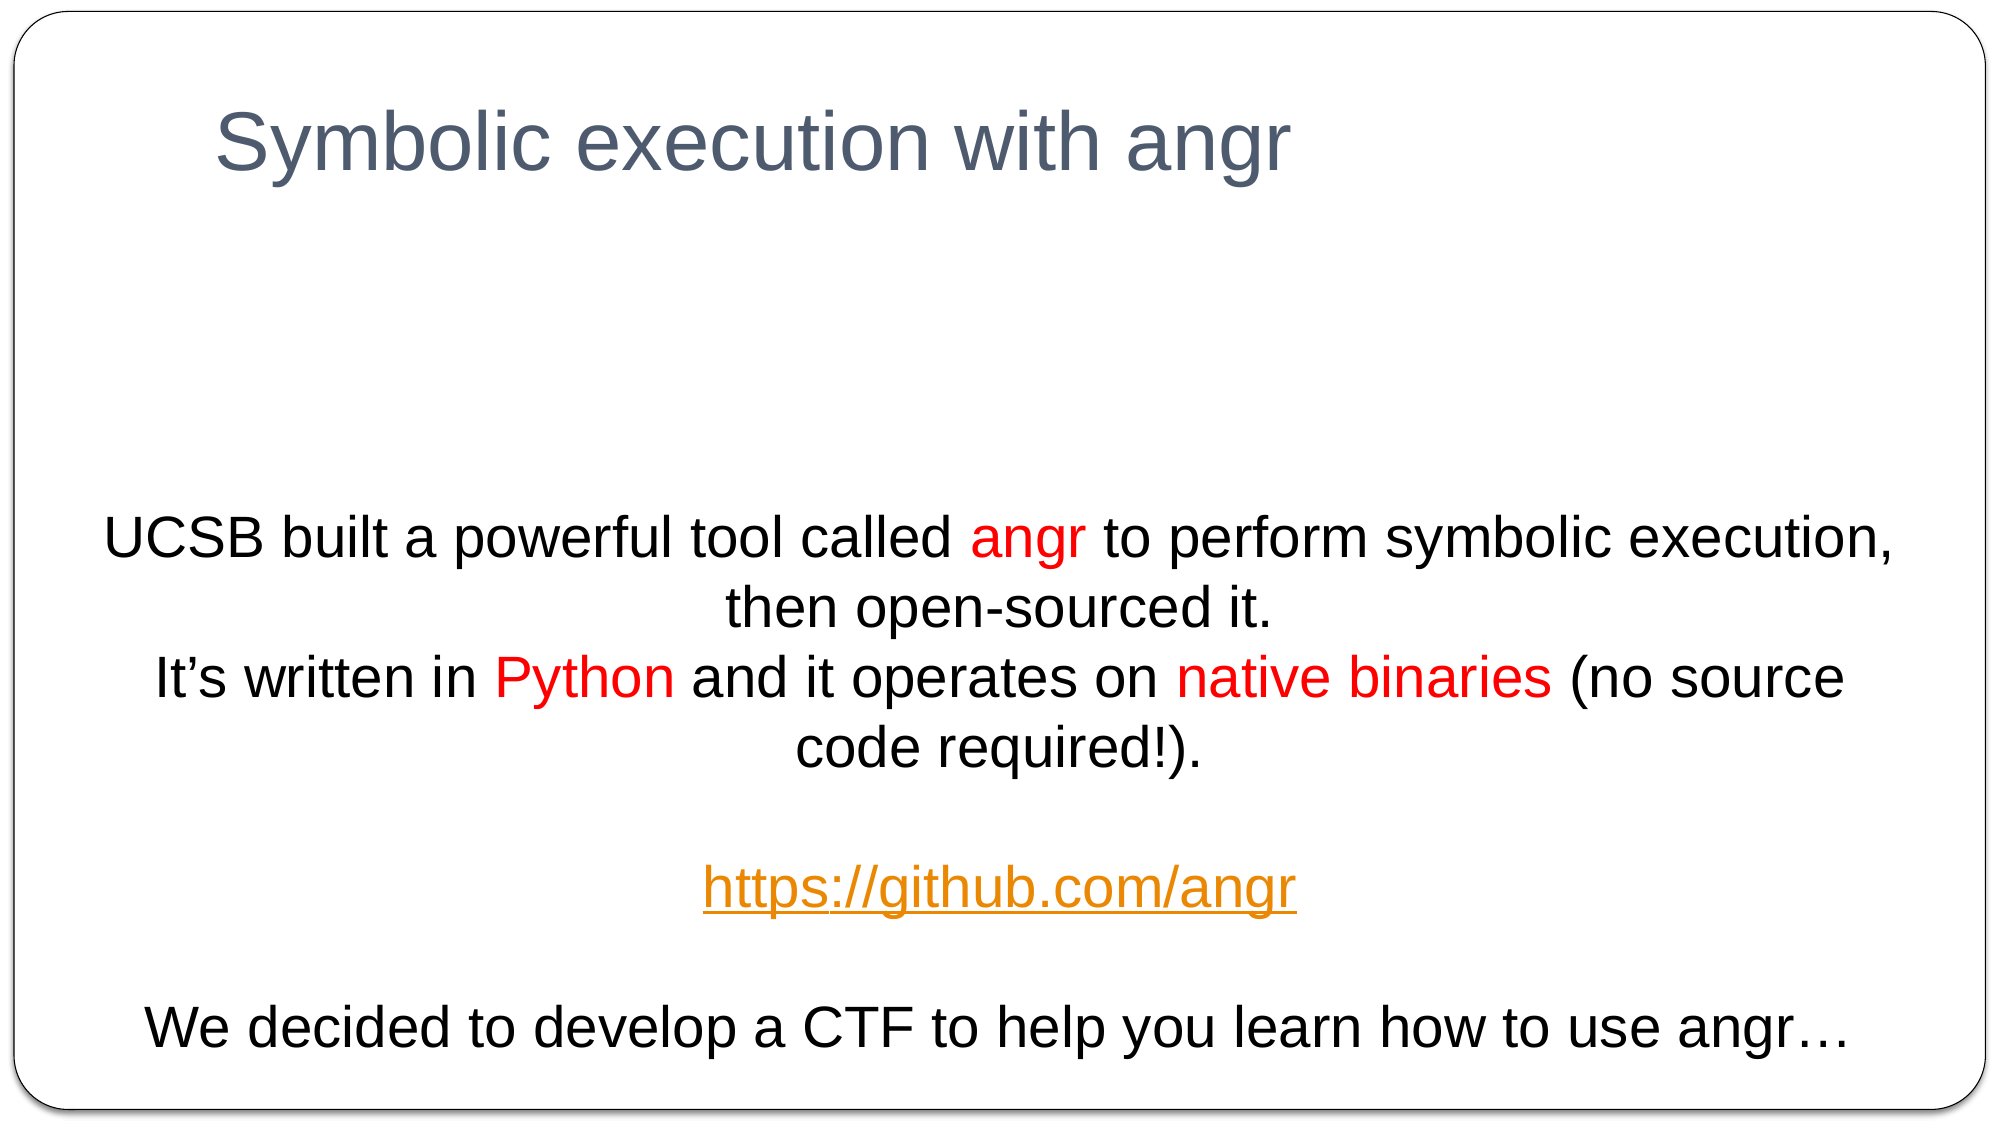

# Symbolic execution with angr
UCSB built a powerful tool called angr to perform symbolic execution, then open-sourced it.
It’s written in Python and it operates on native binaries (no source code required!).

https://github.com/angr

We decided to develop a CTF to help you learn how to use angr…